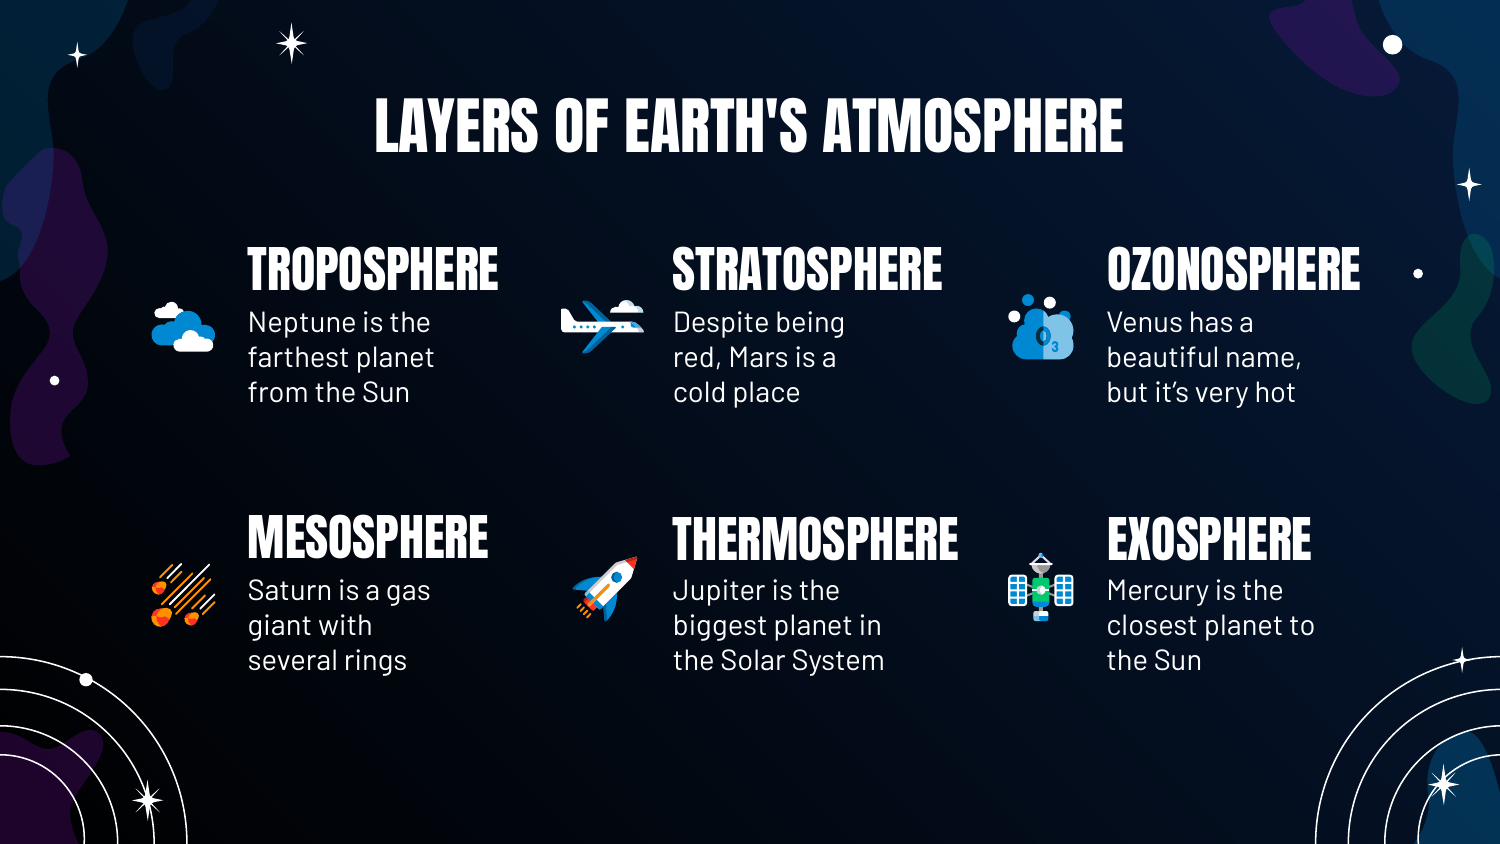

# LAYERS OF EARTH'S ATMOSPHERE
TROPOSPHERE
STRATOSPHERE
OZONOSPHERE
Neptune is the farthest planet from the Sun
Despite being red, Mars is a cold place
Venus has a beautiful name, but it’s very hot

MESOSPHERE
EXOSPHERE
THERMOSPHERE

Mercury is the closest planet to the Sun
Saturn is a gas giant with several rings
Jupiter is the biggest planet in the Solar System